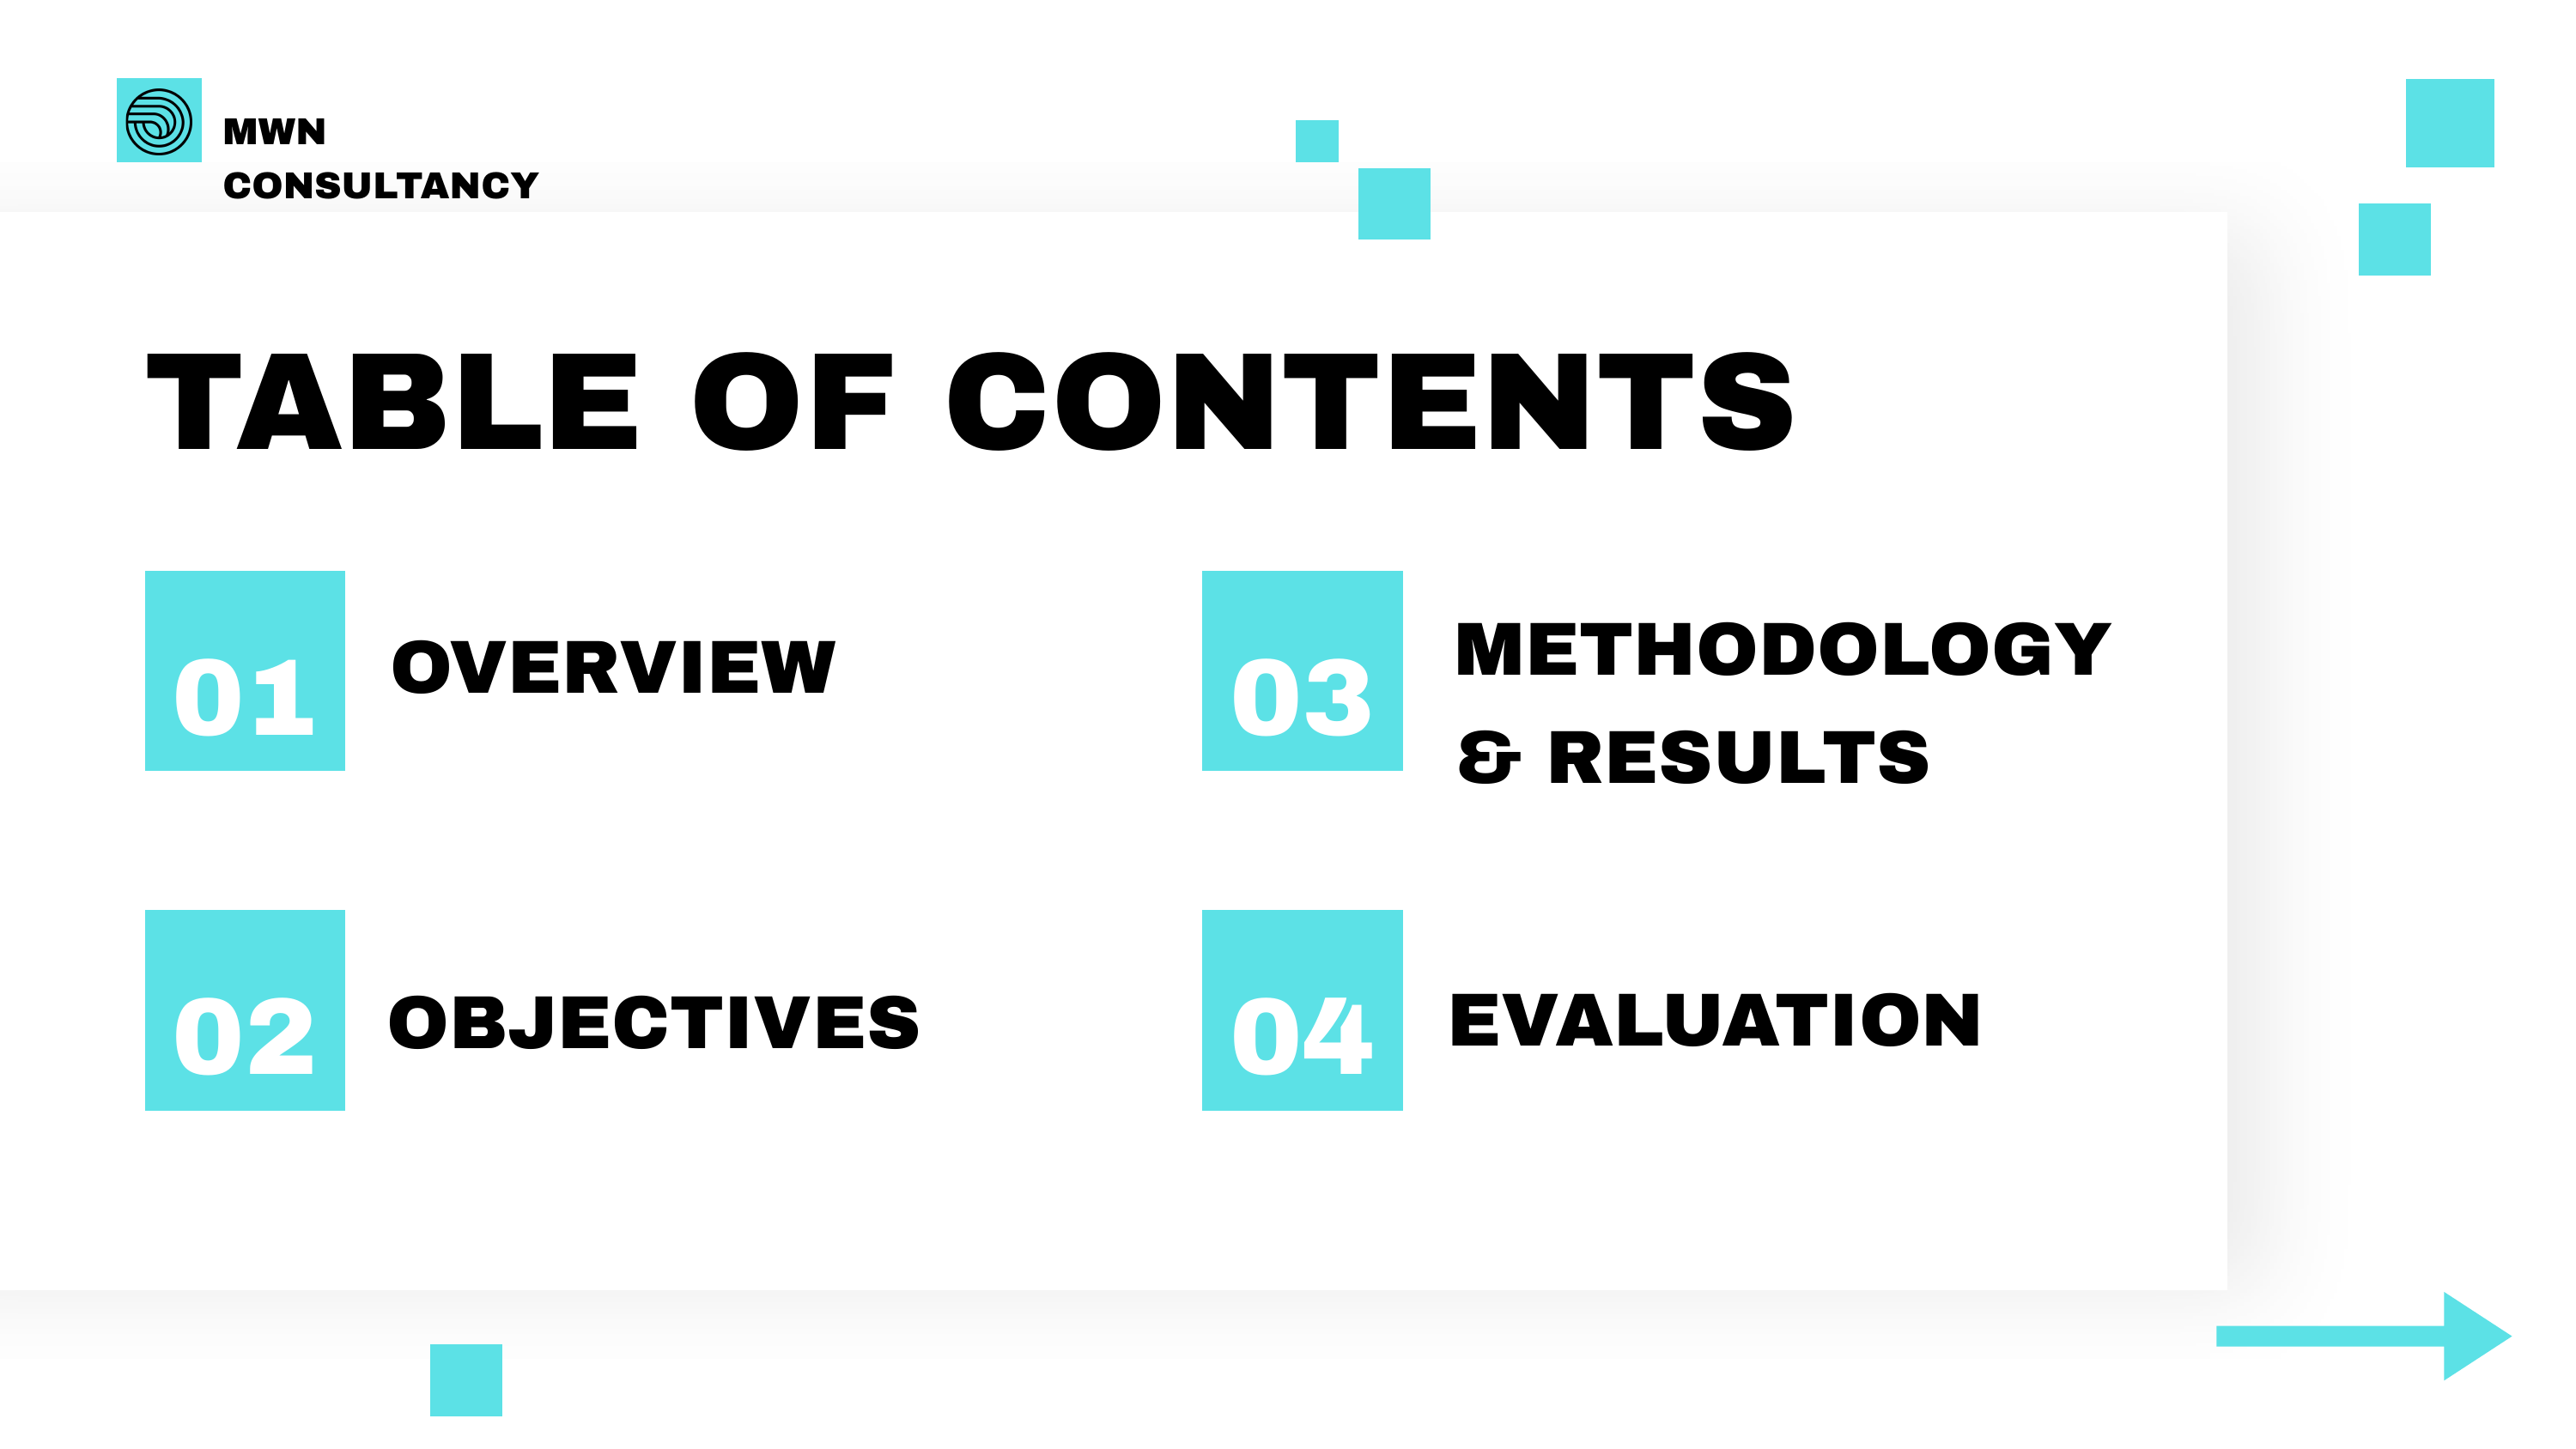

MWN CONSULTANCY

TABLE OF CONTENTS

METHODOLOGY & RESULTS
OVERVIEW
01
03

02
04
EVALUATION
OBJECTIVES